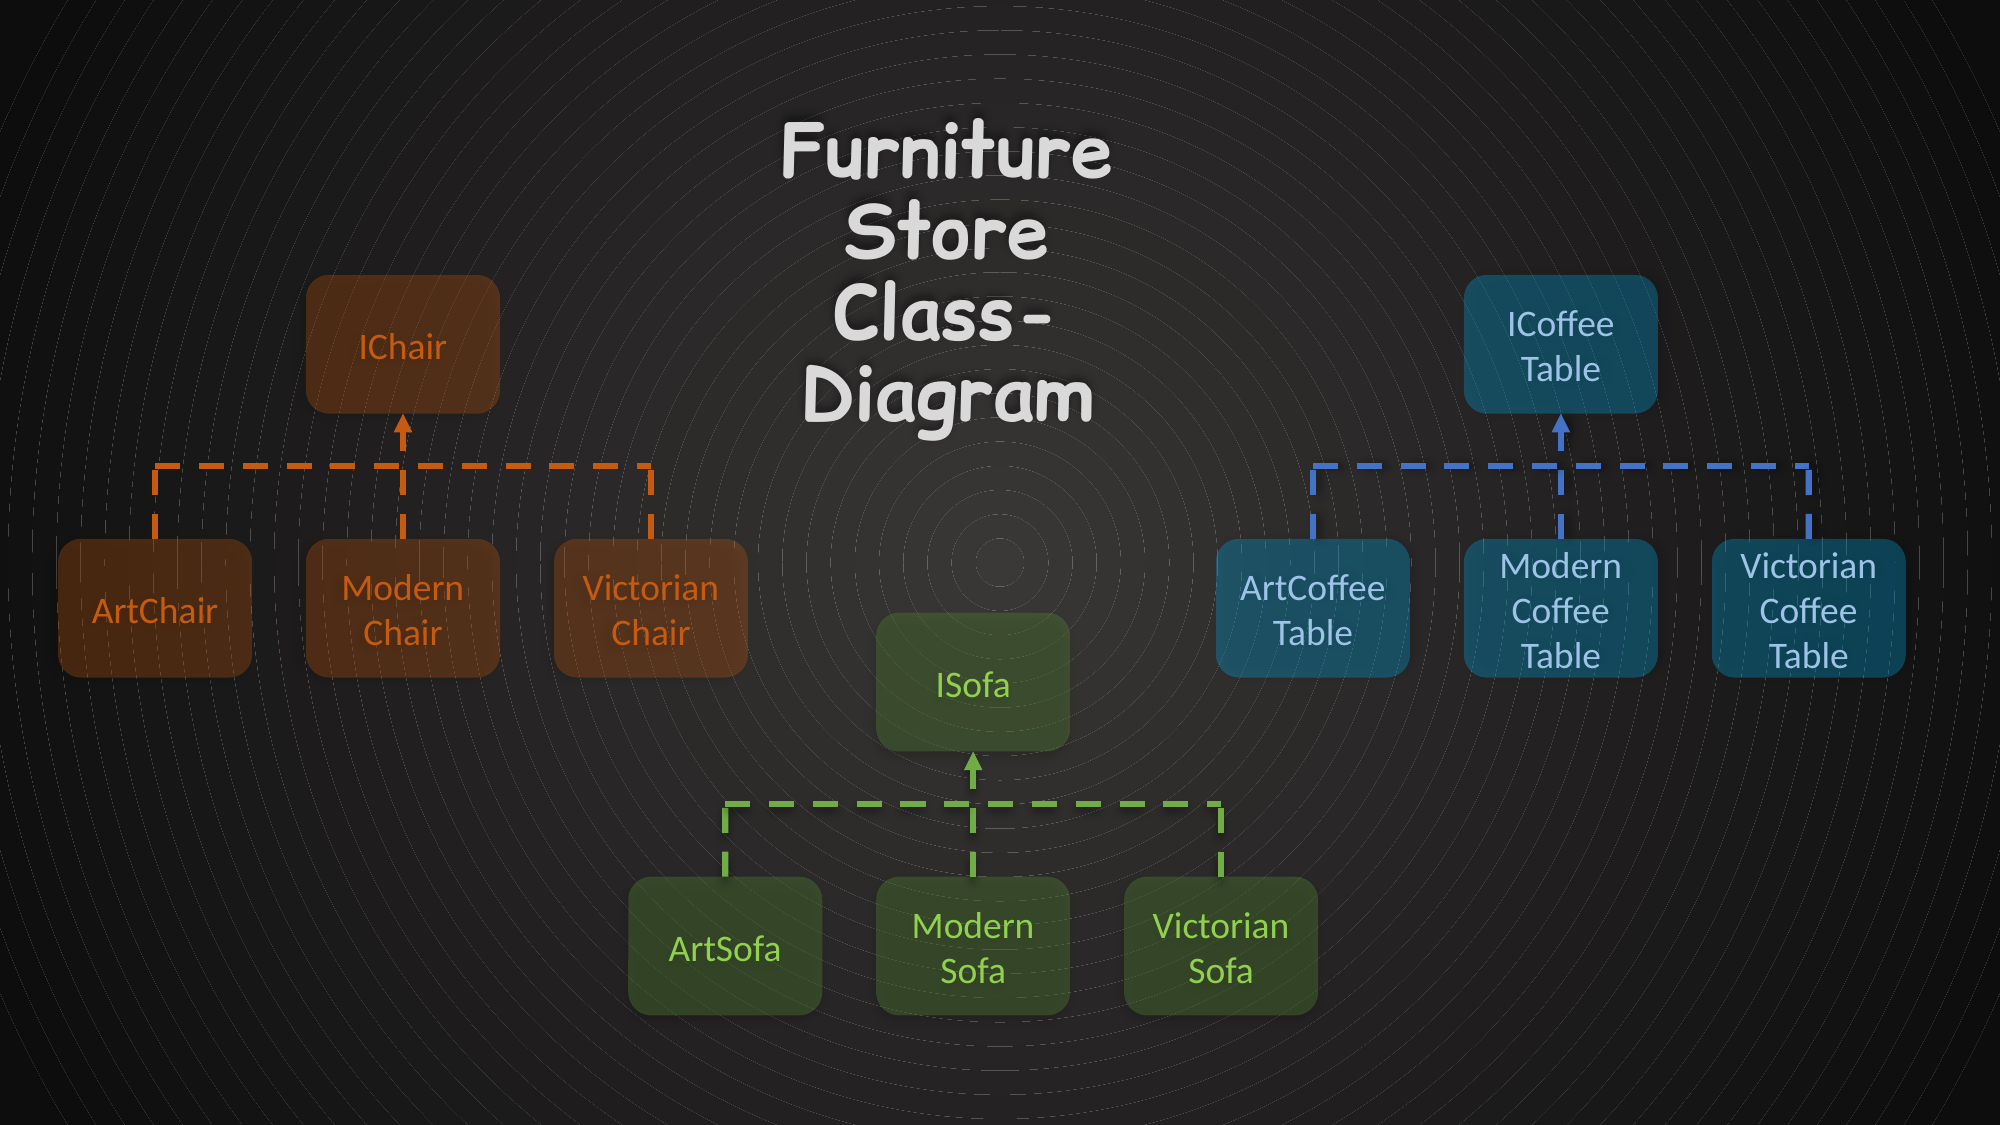

# Furniture Store Class- Diagram
IChair
ICoffee
Table
ArtChair
Modern
Chair
Victorian
Chair
ArtCoffee
Table
Modern
Coffee
Table
Victorian
Coffee
Table
ISofa
ArtSofa
Modern
Sofa
Victorian
Sofa